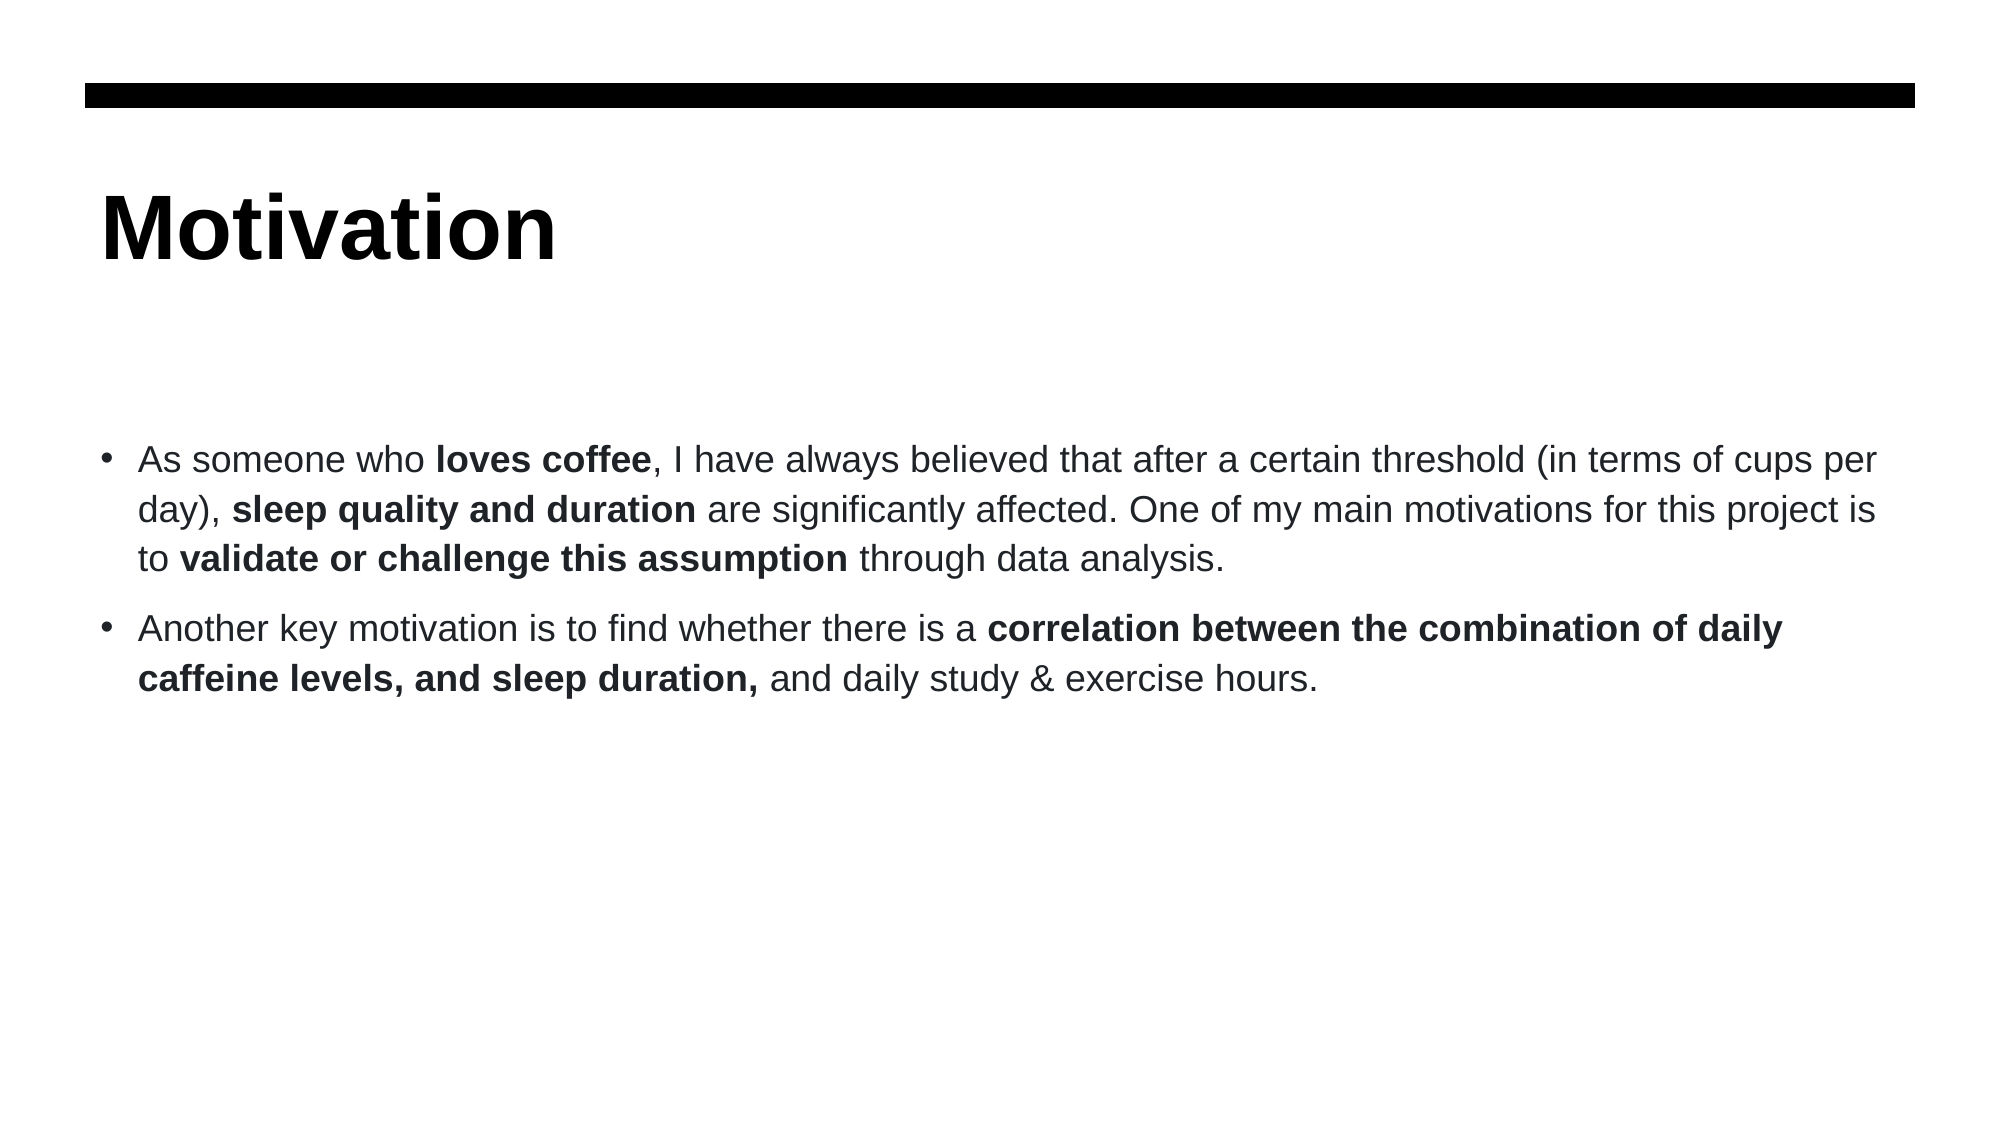

# Motivation
As someone who loves coffee, I have always believed that after a certain threshold (in terms of cups per day), sleep quality and duration are significantly affected. One of my main motivations for this project is to validate or challenge this assumption through data analysis.
Another key motivation is to find whether there is a correlation between the combination of daily caffeine levels, and sleep duration, and daily study & exercise hours.